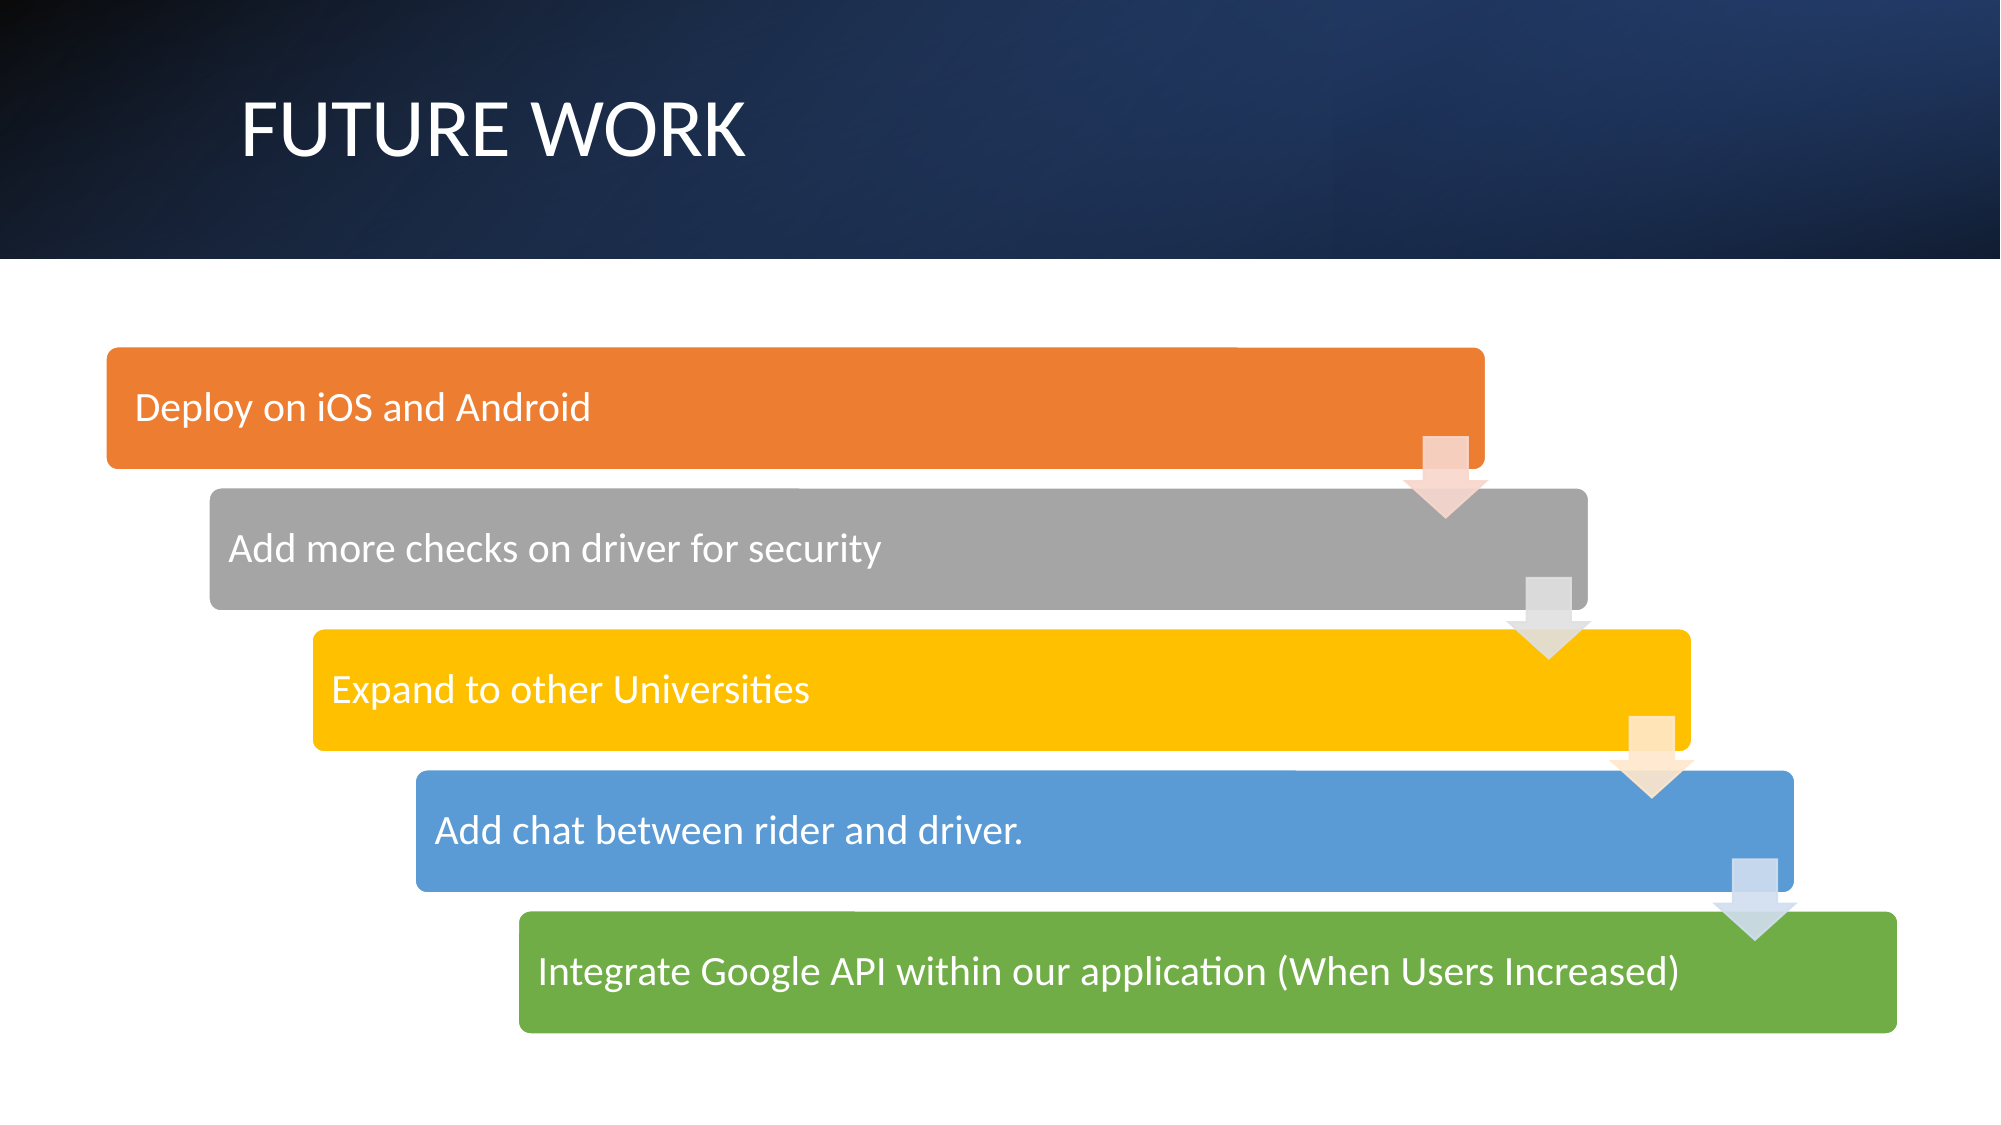

# FUTURE WORK
 Deploy on iOS and Android
Add more checks on driver for security
Expand to other Universities
Add chat between rider and driver.
Integrate Google API within our application (When Users Increased)